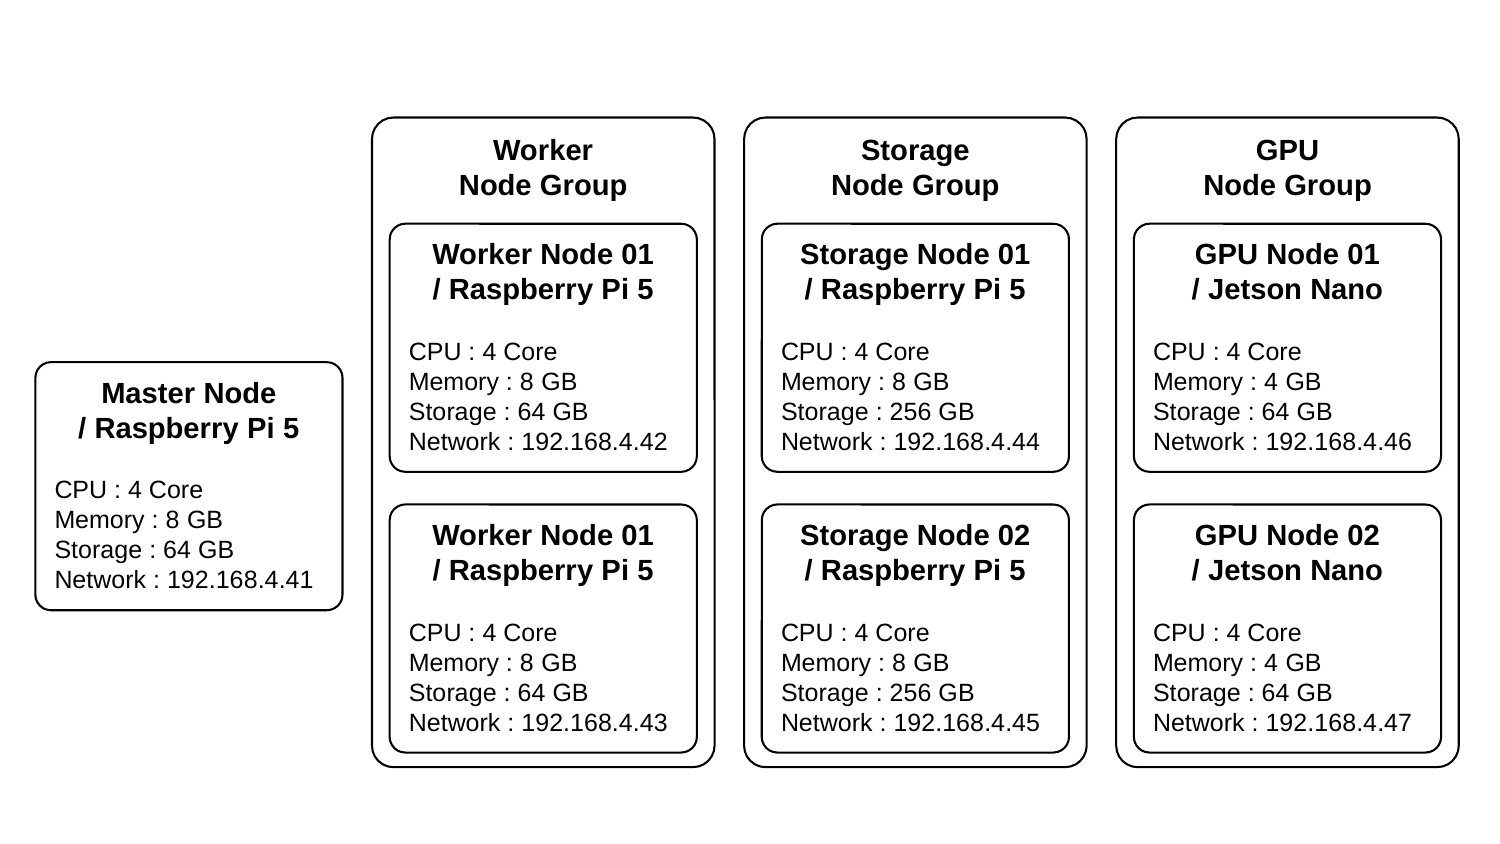

Worker
Node Group
Storage
Node Group
GPU
Node Group
Worker Node 01
/ Raspberry Pi 5

CPU : 4 Core
Memory : 8 GB
Storage : 64 GB
Network : 192.168.4.42
Storage Node 01
/ Raspberry Pi 5

CPU : 4 Core
Memory : 8 GB
Storage : 256 GB
Network : 192.168.4.44
GPU Node 01
/ Jetson Nano

CPU : 4 Core
Memory : 4 GB
Storage : 64 GB
Network : 192.168.4.46
Master Node
/ Raspberry Pi 5

CPU : 4 Core
Memory : 8 GB
Storage : 64 GB
Network : 192.168.4.41
Worker Node 01
/ Raspberry Pi 5

CPU : 4 Core
Memory : 8 GB
Storage : 64 GB
Network : 192.168.4.43
Storage Node 02
/ Raspberry Pi 5

CPU : 4 Core
Memory : 8 GB
Storage : 256 GB
Network : 192.168.4.45
GPU Node 02
/ Jetson Nano

CPU : 4 Core
Memory : 4 GB
Storage : 64 GB
Network : 192.168.4.47